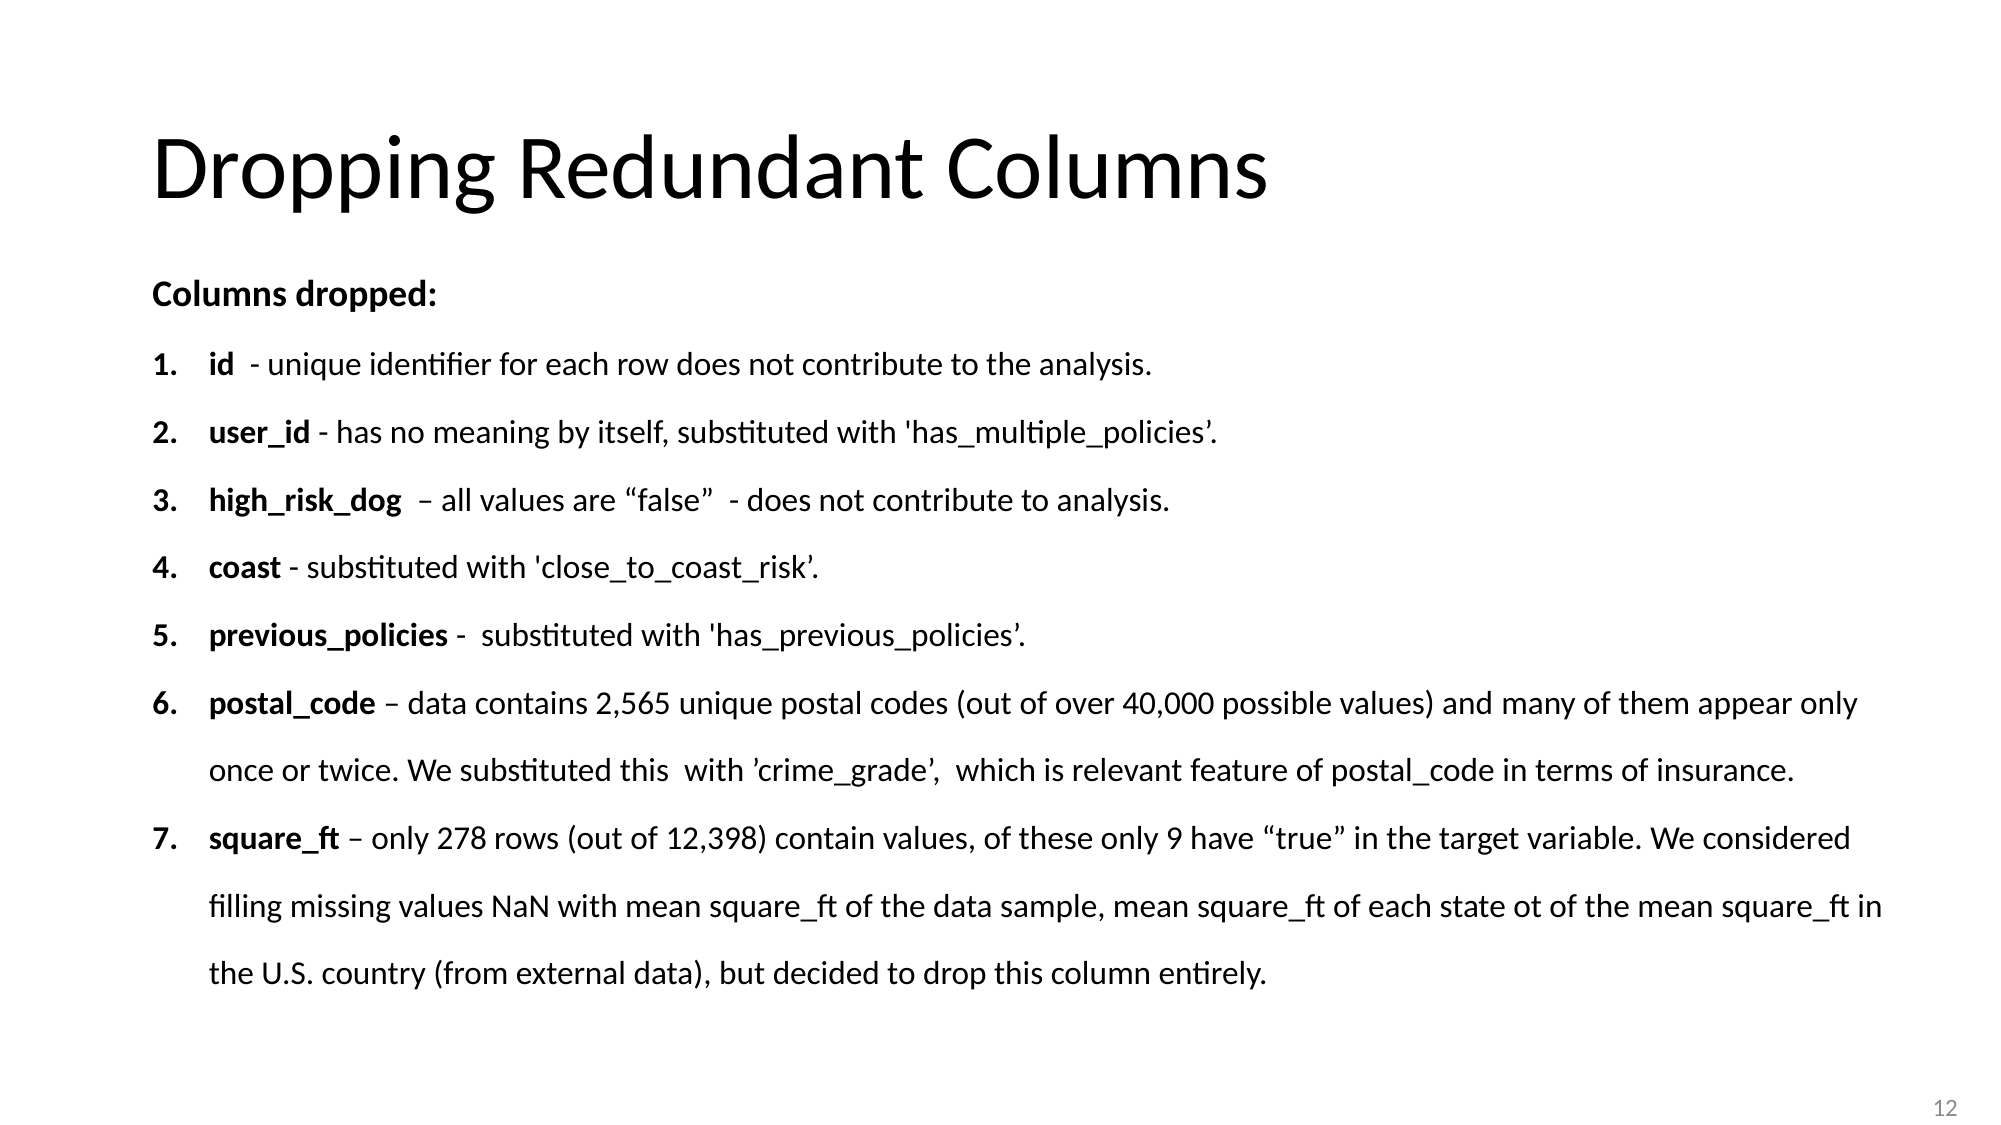

# Dropping Redundant Columns
Columns dropped:
id  - unique identifier for each row does not contribute to the analysis.
user_id - has no meaning by itself, substituted with 'has_multiple_policies’.
high_risk_dog  – all values are “false”  - does not contribute to analysis.
coast - substituted with 'close_to_coast_risk’.
previous_policies -  substituted with 'has_previous_policies’.
postal_code – data contains 2,565 unique postal codes (out of over 40,000 possible values) and many of them appear only once or twice. We substituted this  with ’crime_grade’,  which is relevant feature of postal_code in terms of insurance.
square_ft – only 278 rows (out of 12,398) contain values, of these only 9 have “true” in the target variable. We considered filling missing values NaN with mean square_ft of the data sample, mean square_ft of each state ot of the mean square_ft in the U.S. country (from external data), but decided to drop this column entirely.
12